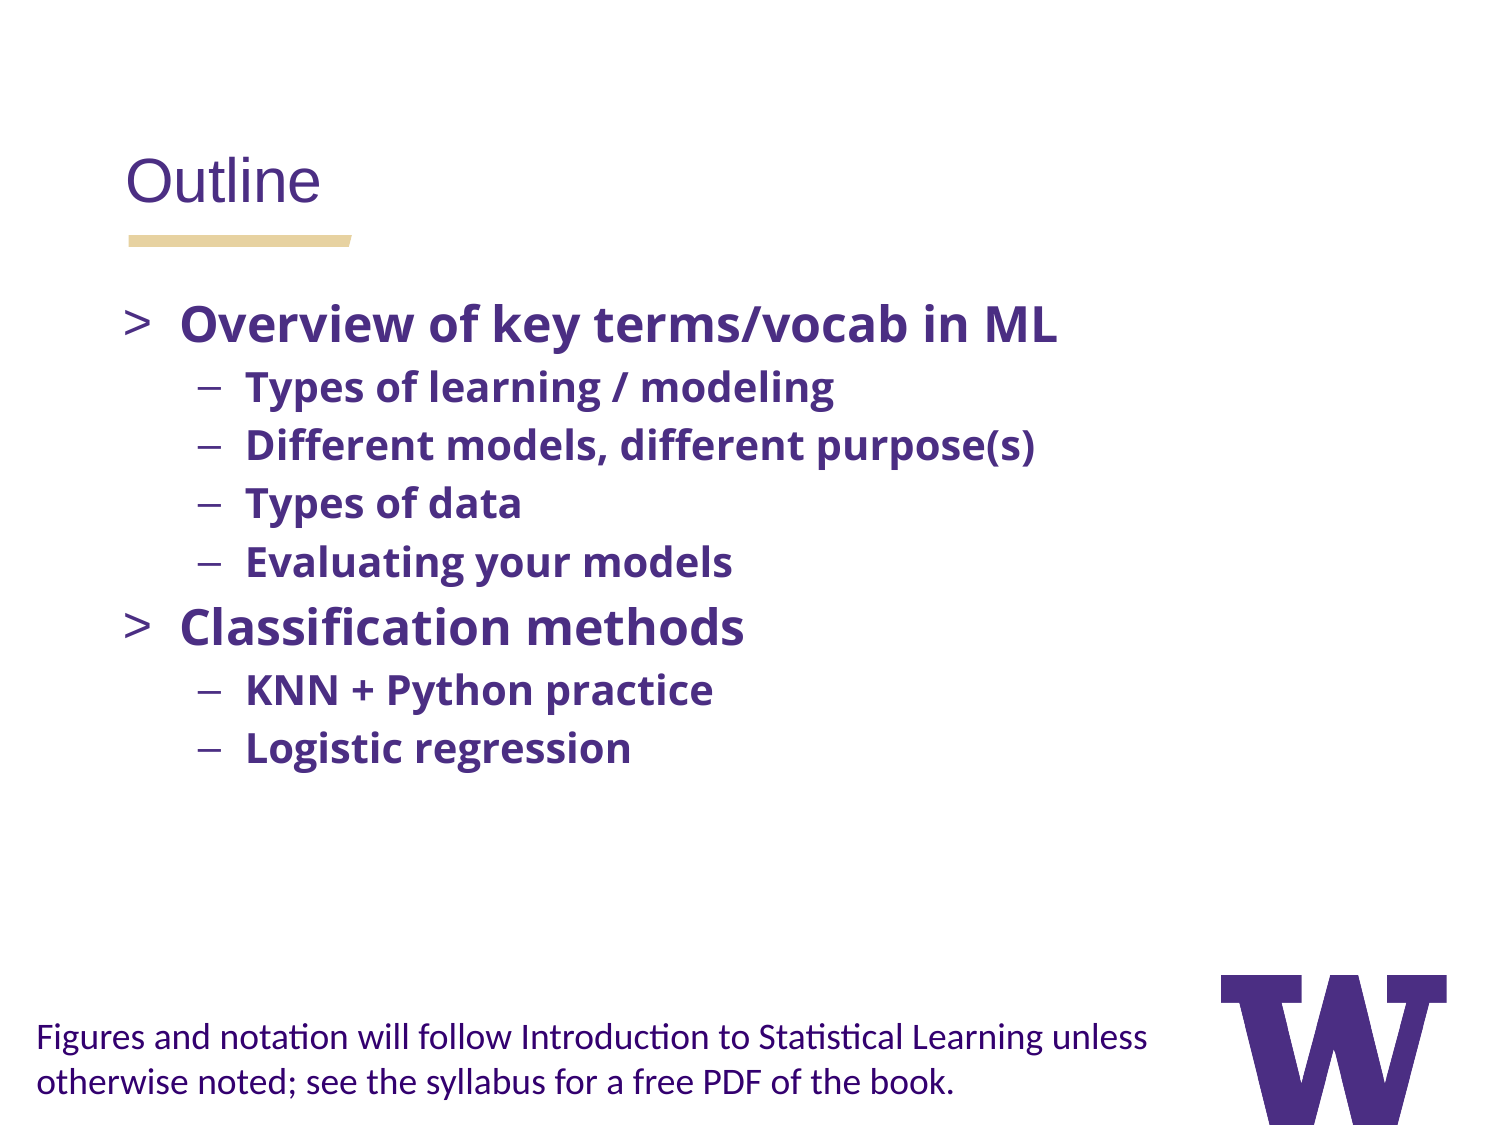

Outline
Overview of key terms/vocab in ML
Types of learning / modeling
Different models, different purpose(s)
Types of data
Evaluating your models
Classification methods
KNN + Python practice
Logistic regression
Figures and notation will follow Introduction to Statistical Learning unless otherwise noted; see the syllabus for a free PDF of the book.